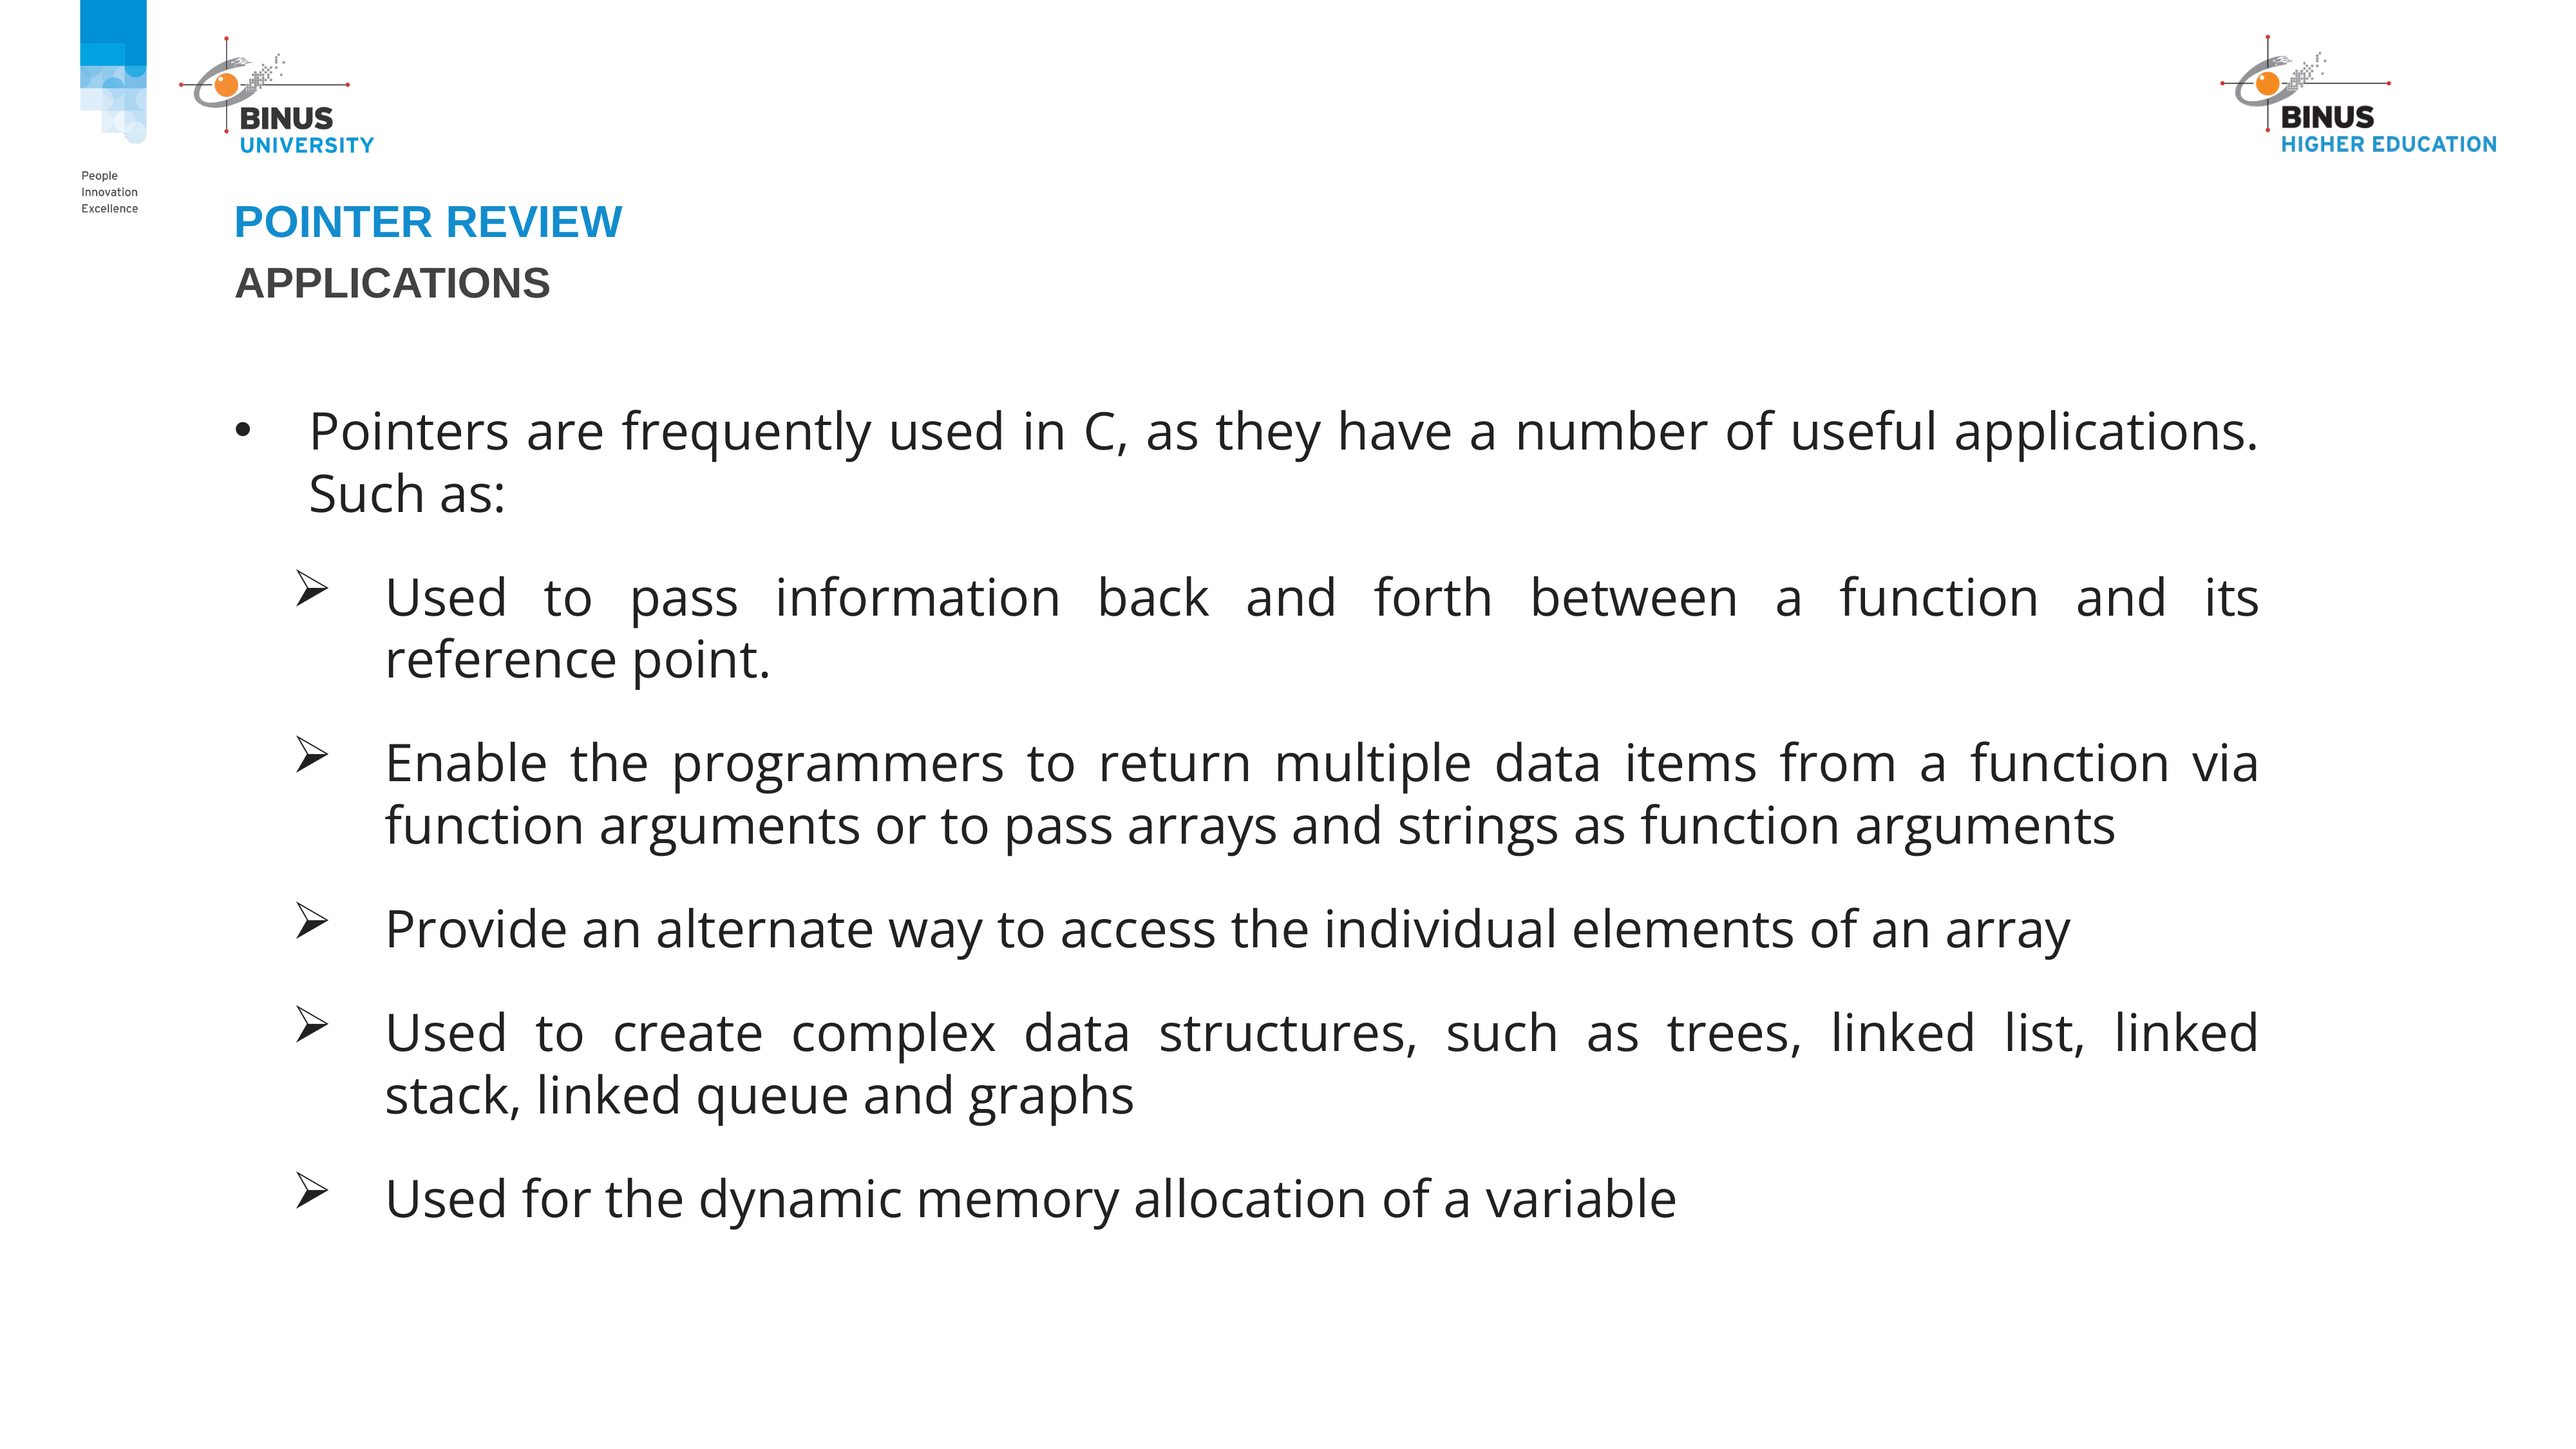

# Pointer review
Applications
Pointers are frequently used in C, as they have a number of useful applications. Such as:
Used to pass information back and forth between a function and its reference point.
Enable the programmers to return multiple data items from a function via function arguments or to pass arrays and strings as function arguments
Provide an alternate way to access the individual elements of an array
Used to create complex data structures, such as trees, linked list, linked stack, linked queue and graphs
Used for the dynamic memory allocation of a variable